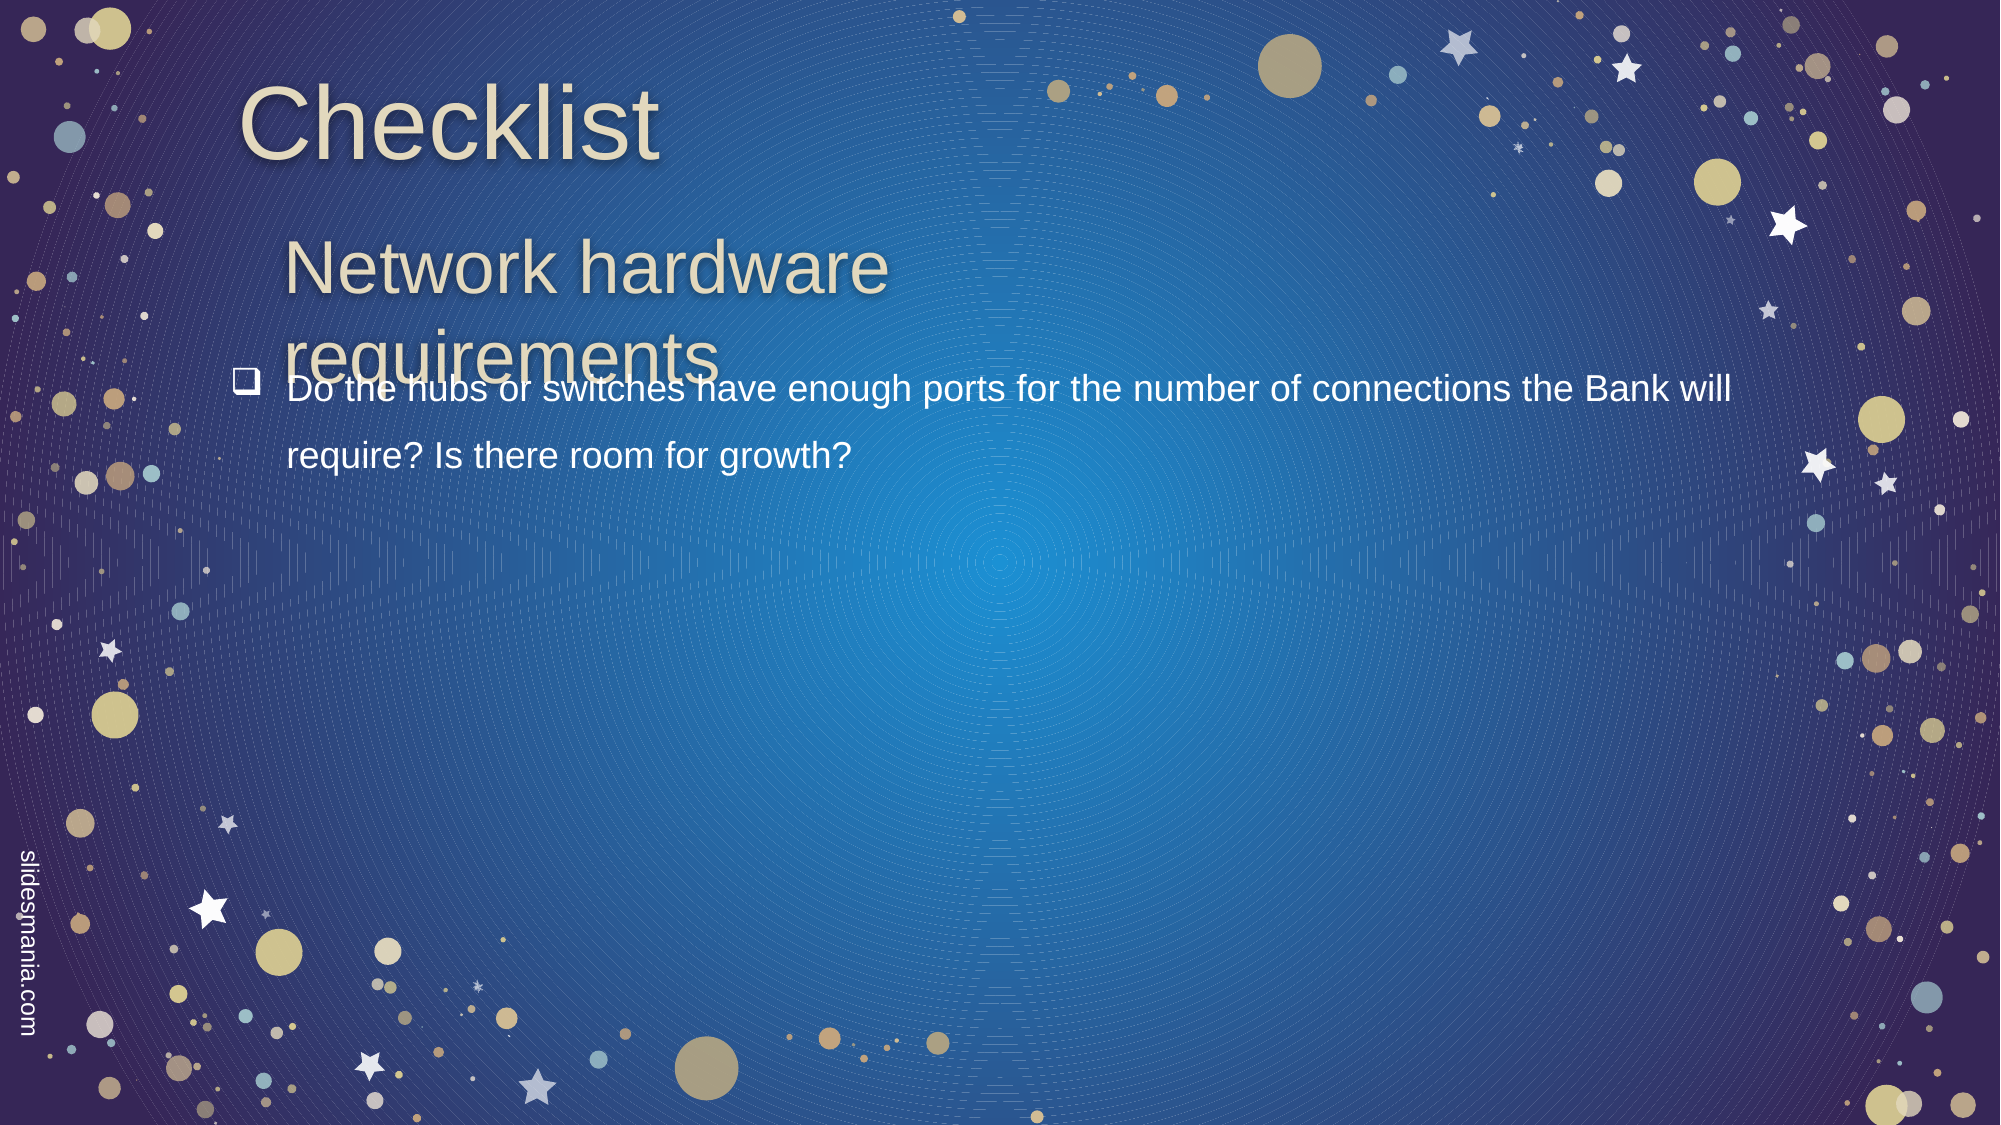

# Checklist
Network hardware requirements
Do the hubs or switches have enough ports for the number of connections the Bank will require? Is there room for growth?